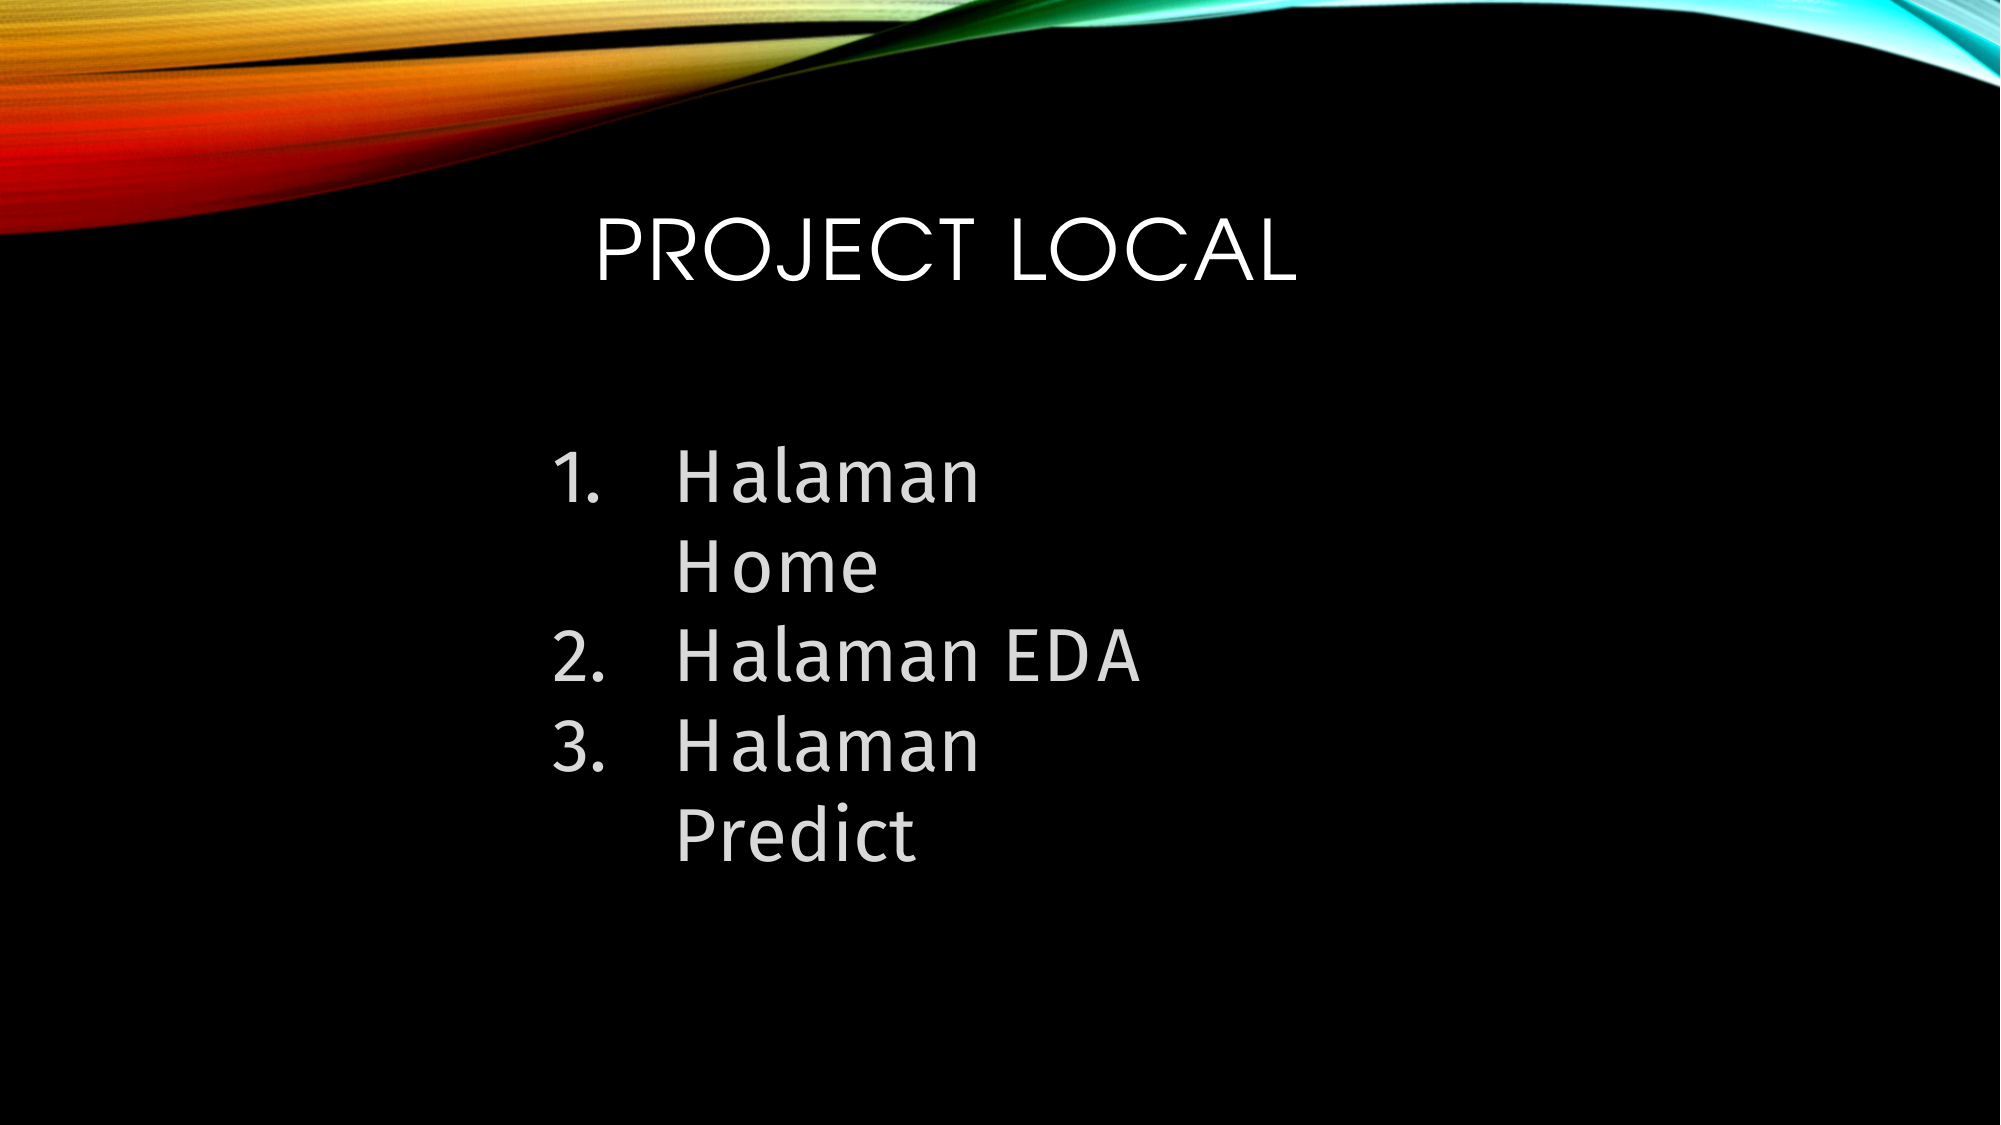

# Project local
Halaman Home
Halaman EDA
Halaman Predict